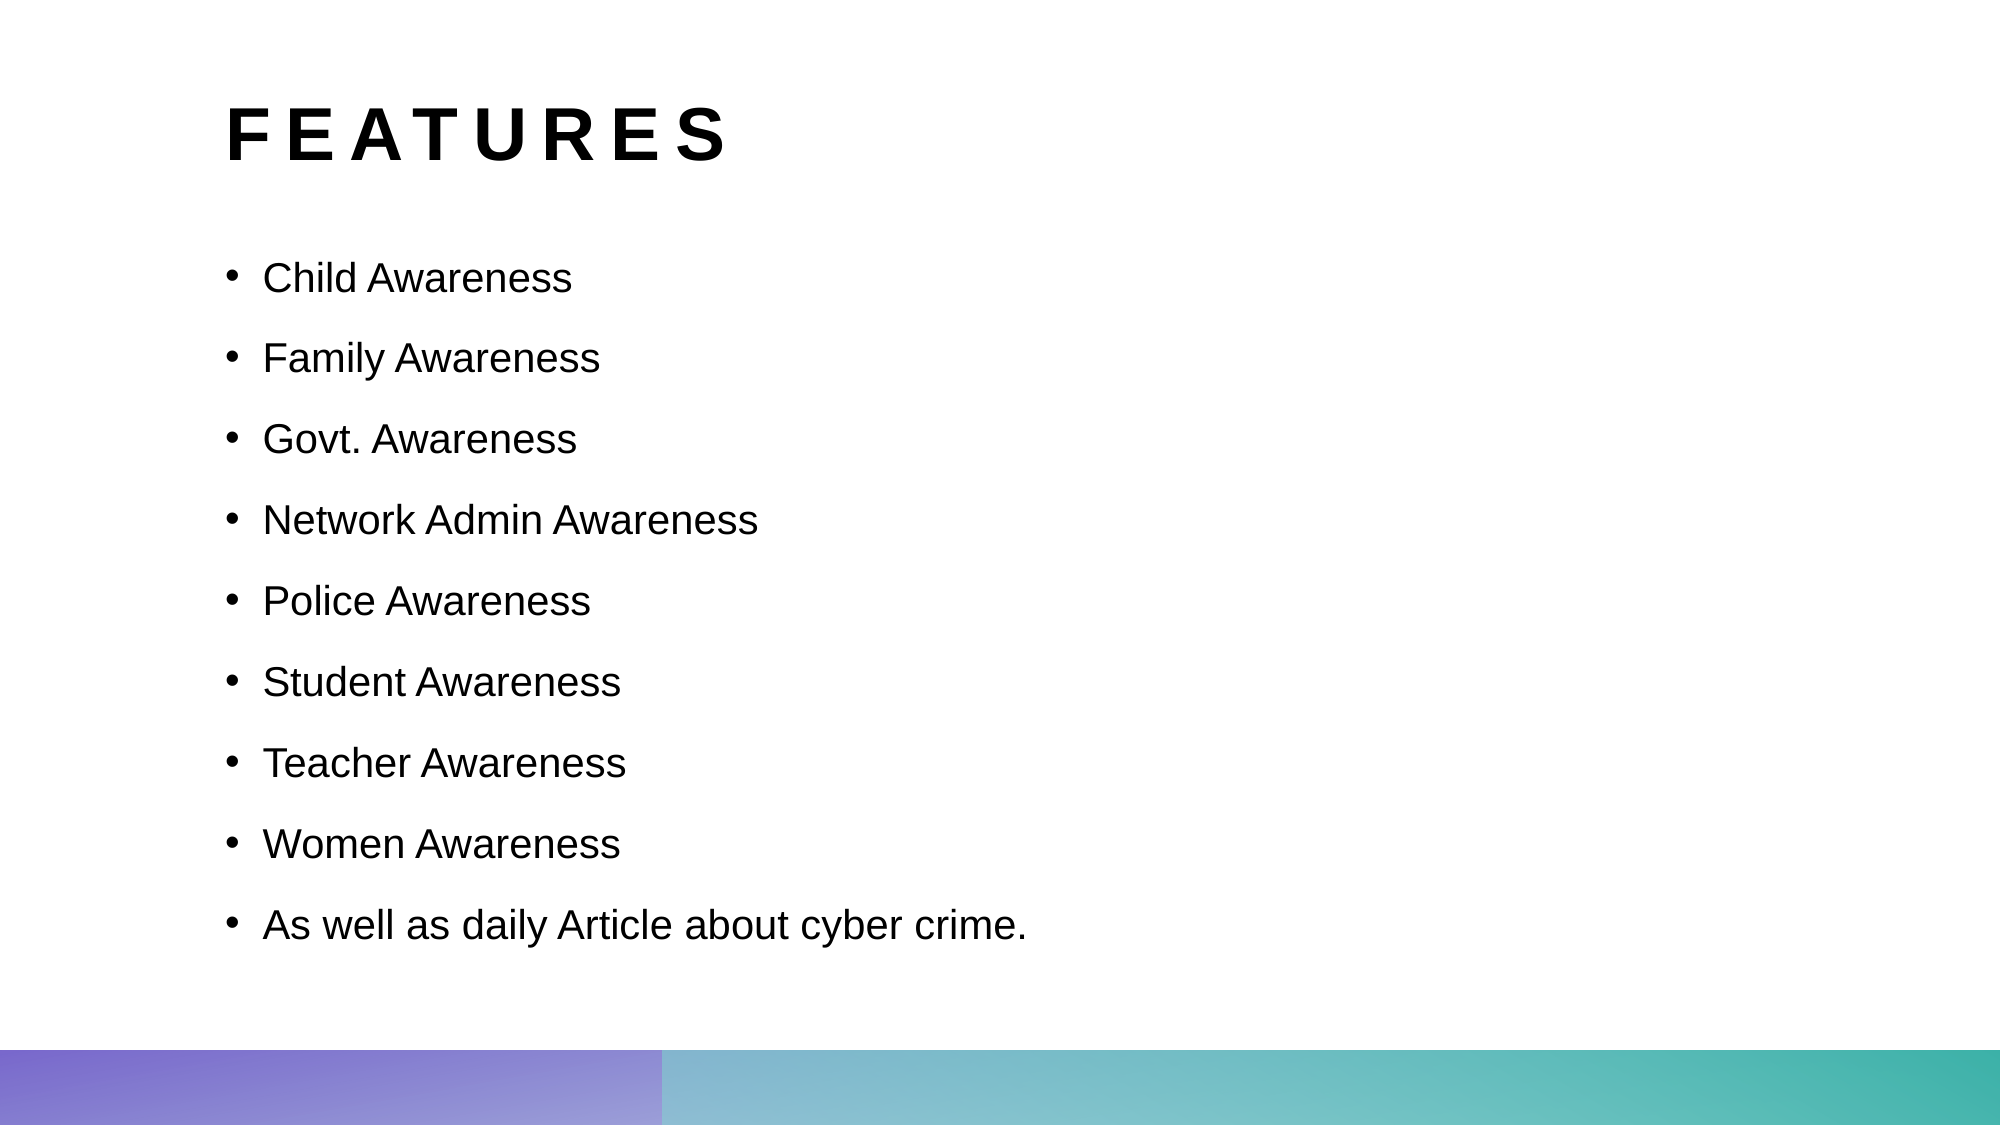

# Features
Child Awareness
Family Awareness
Govt. Awareness
Network Admin Awareness
Police Awareness
Student Awareness
Teacher Awareness
Women Awareness
As well as daily Article about cyber crime.